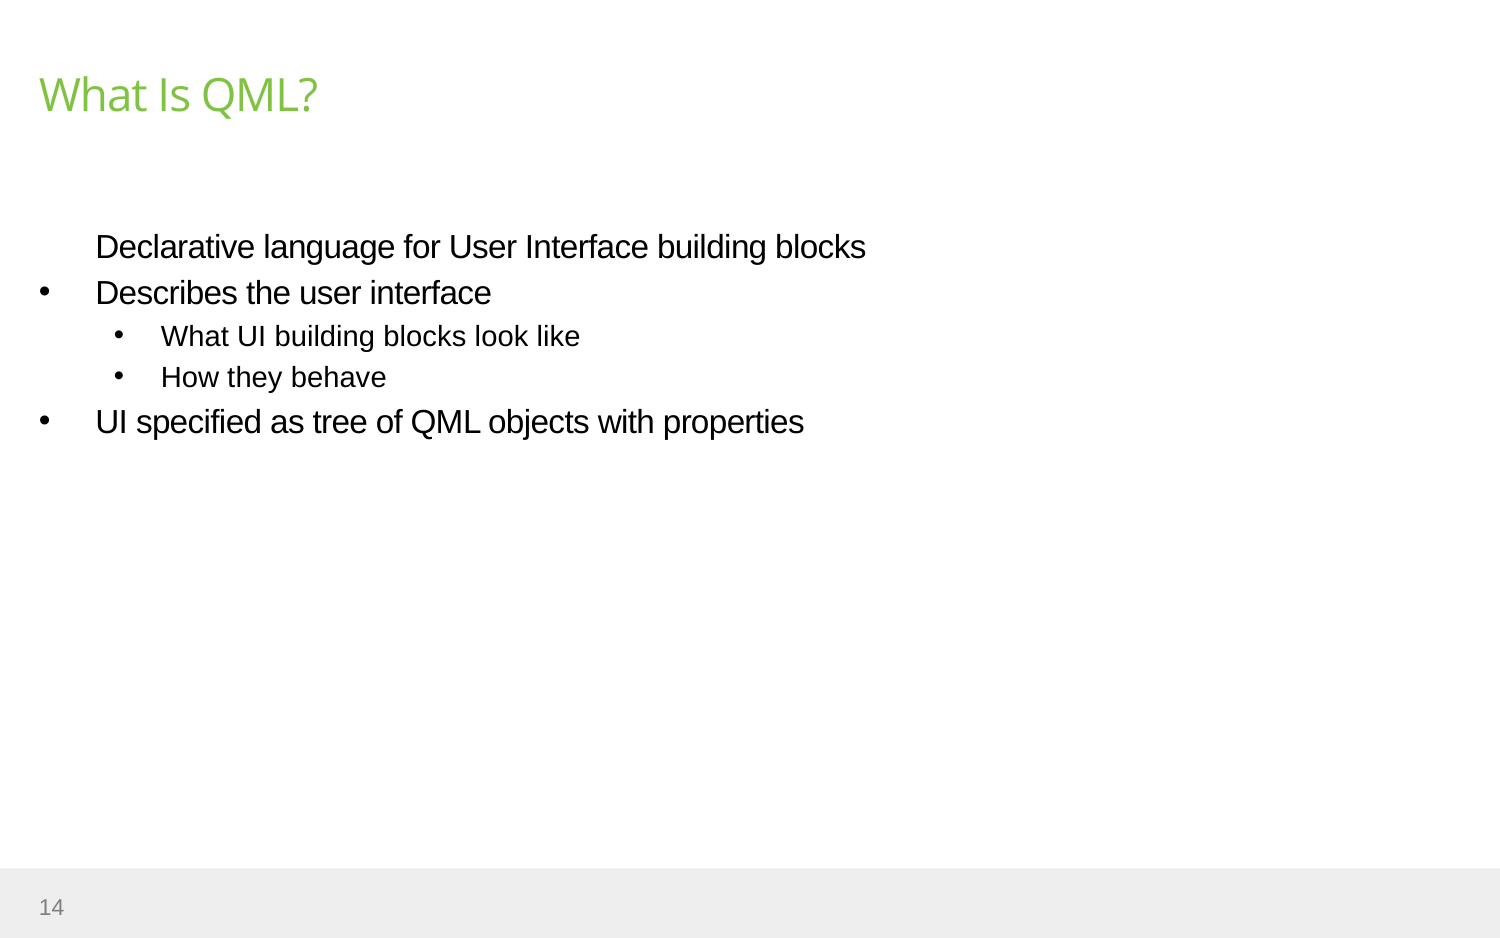

# What Is QML?
Declarative language for User Interface building blocks
Describes the user interface
What UI building blocks look like
How they behave
UI specified as tree of QML objects with properties
14